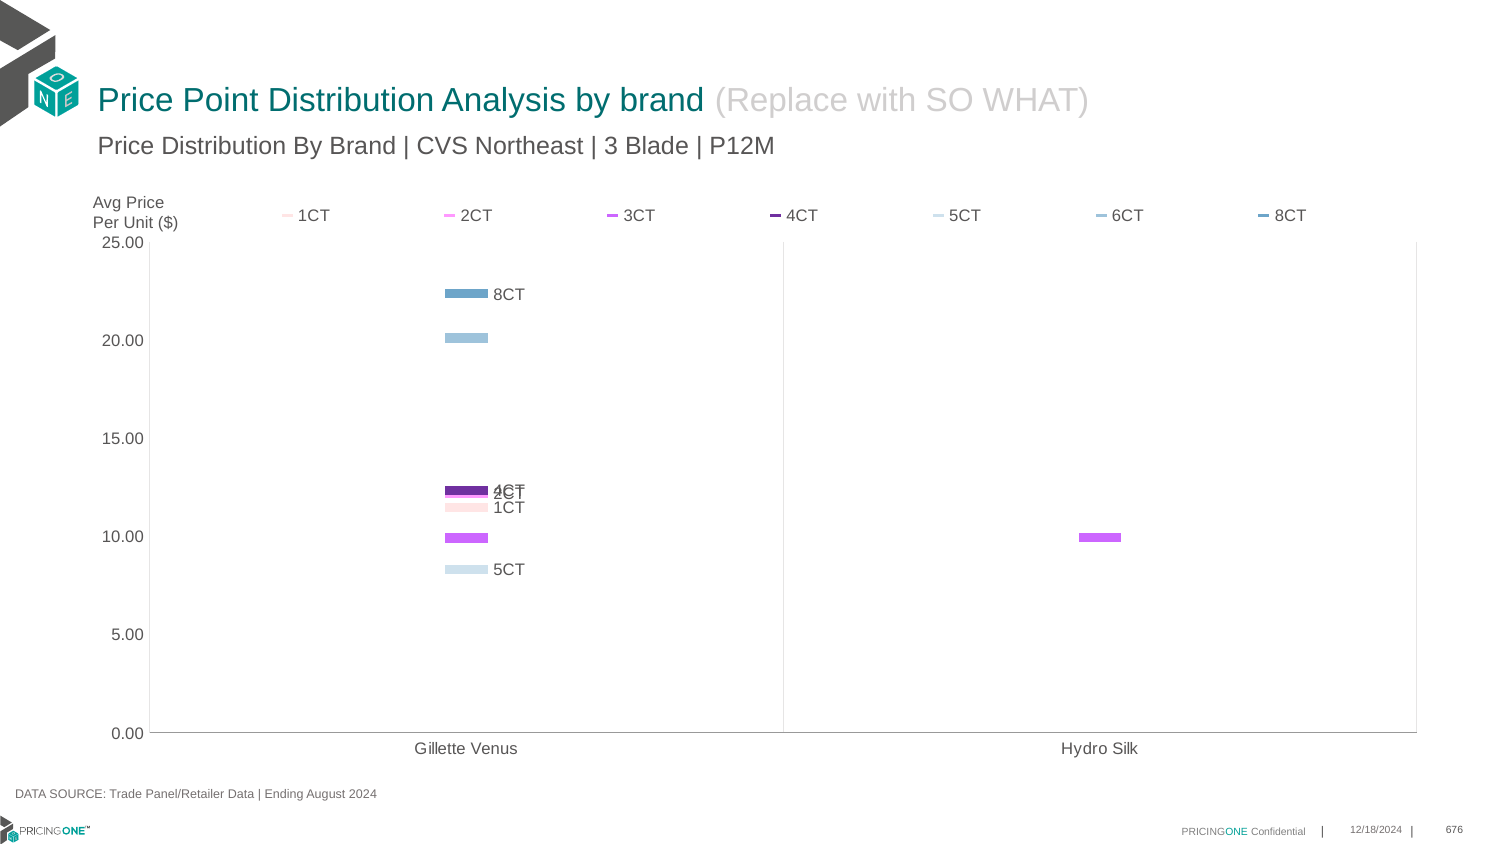

# Price Point Distribution Analysis by brand (Replace with SO WHAT)
Price Distribution By Brand | CVS Northeast | 3 Blade | P12M

### Chart

| Category | 1CT | 2CT | 3CT | 4CT | 5CT | 6CT | 8CT |
|---|---|---|---|---|---|---|---|
| Gillette Venus | 11.480425727457346 | 12.206479851562872 | 9.924404180136833 | 12.342125027467212 | 8.32360585393082 | 20.108696483180427 | 22.364457168024664 |
| Hydro Silk | None | None | 9.93829136267357 | None | None | None | None |
Avg Price
Per Unit ($)
DATA SOURCE: Trade Panel/Retailer Data | Ending August 2024
12/18/2024
676